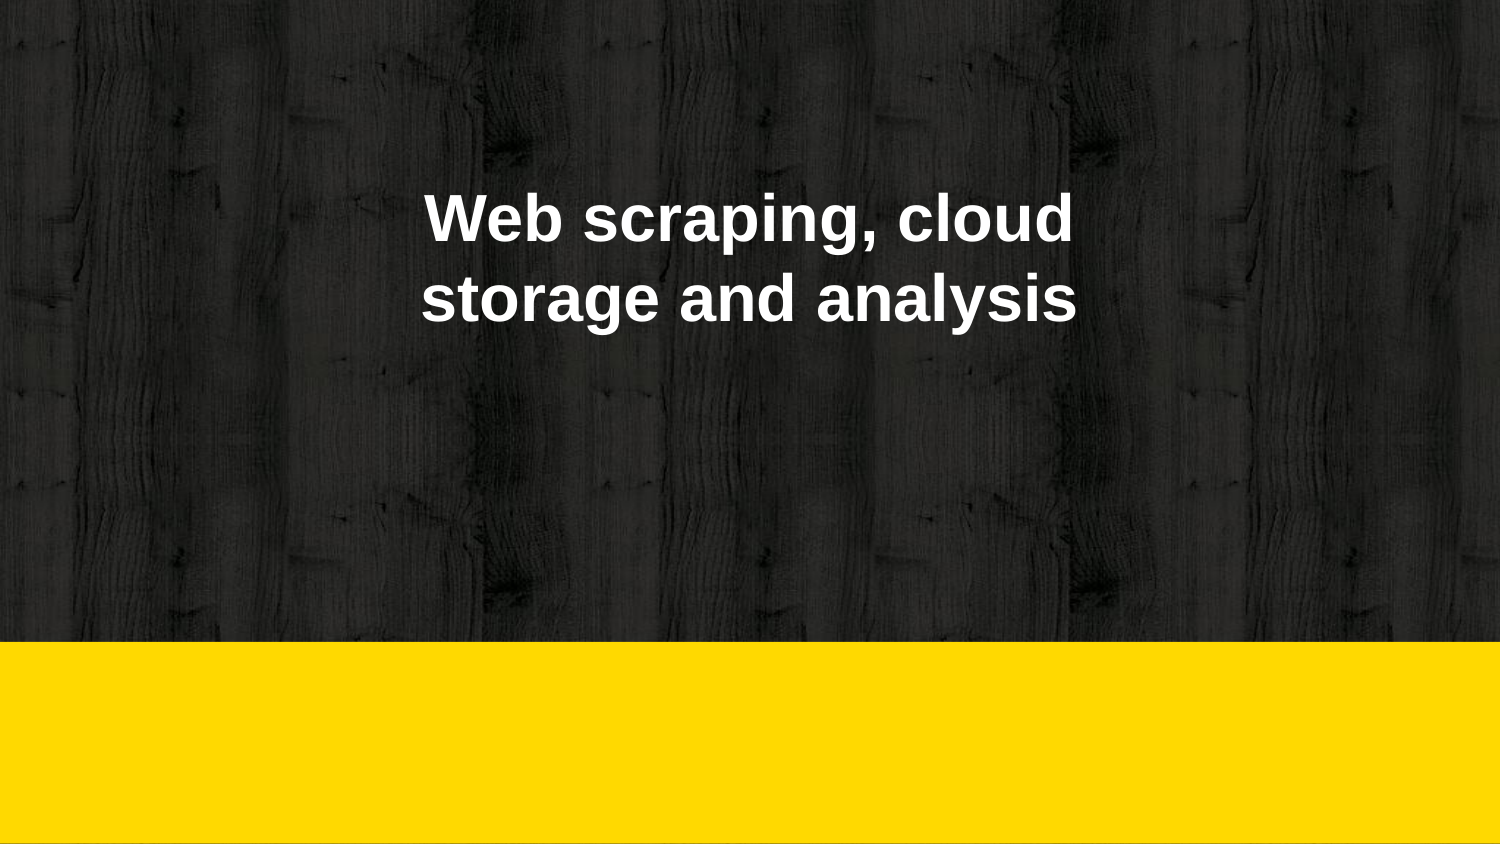

# Web scraping, cloud storage and analysis